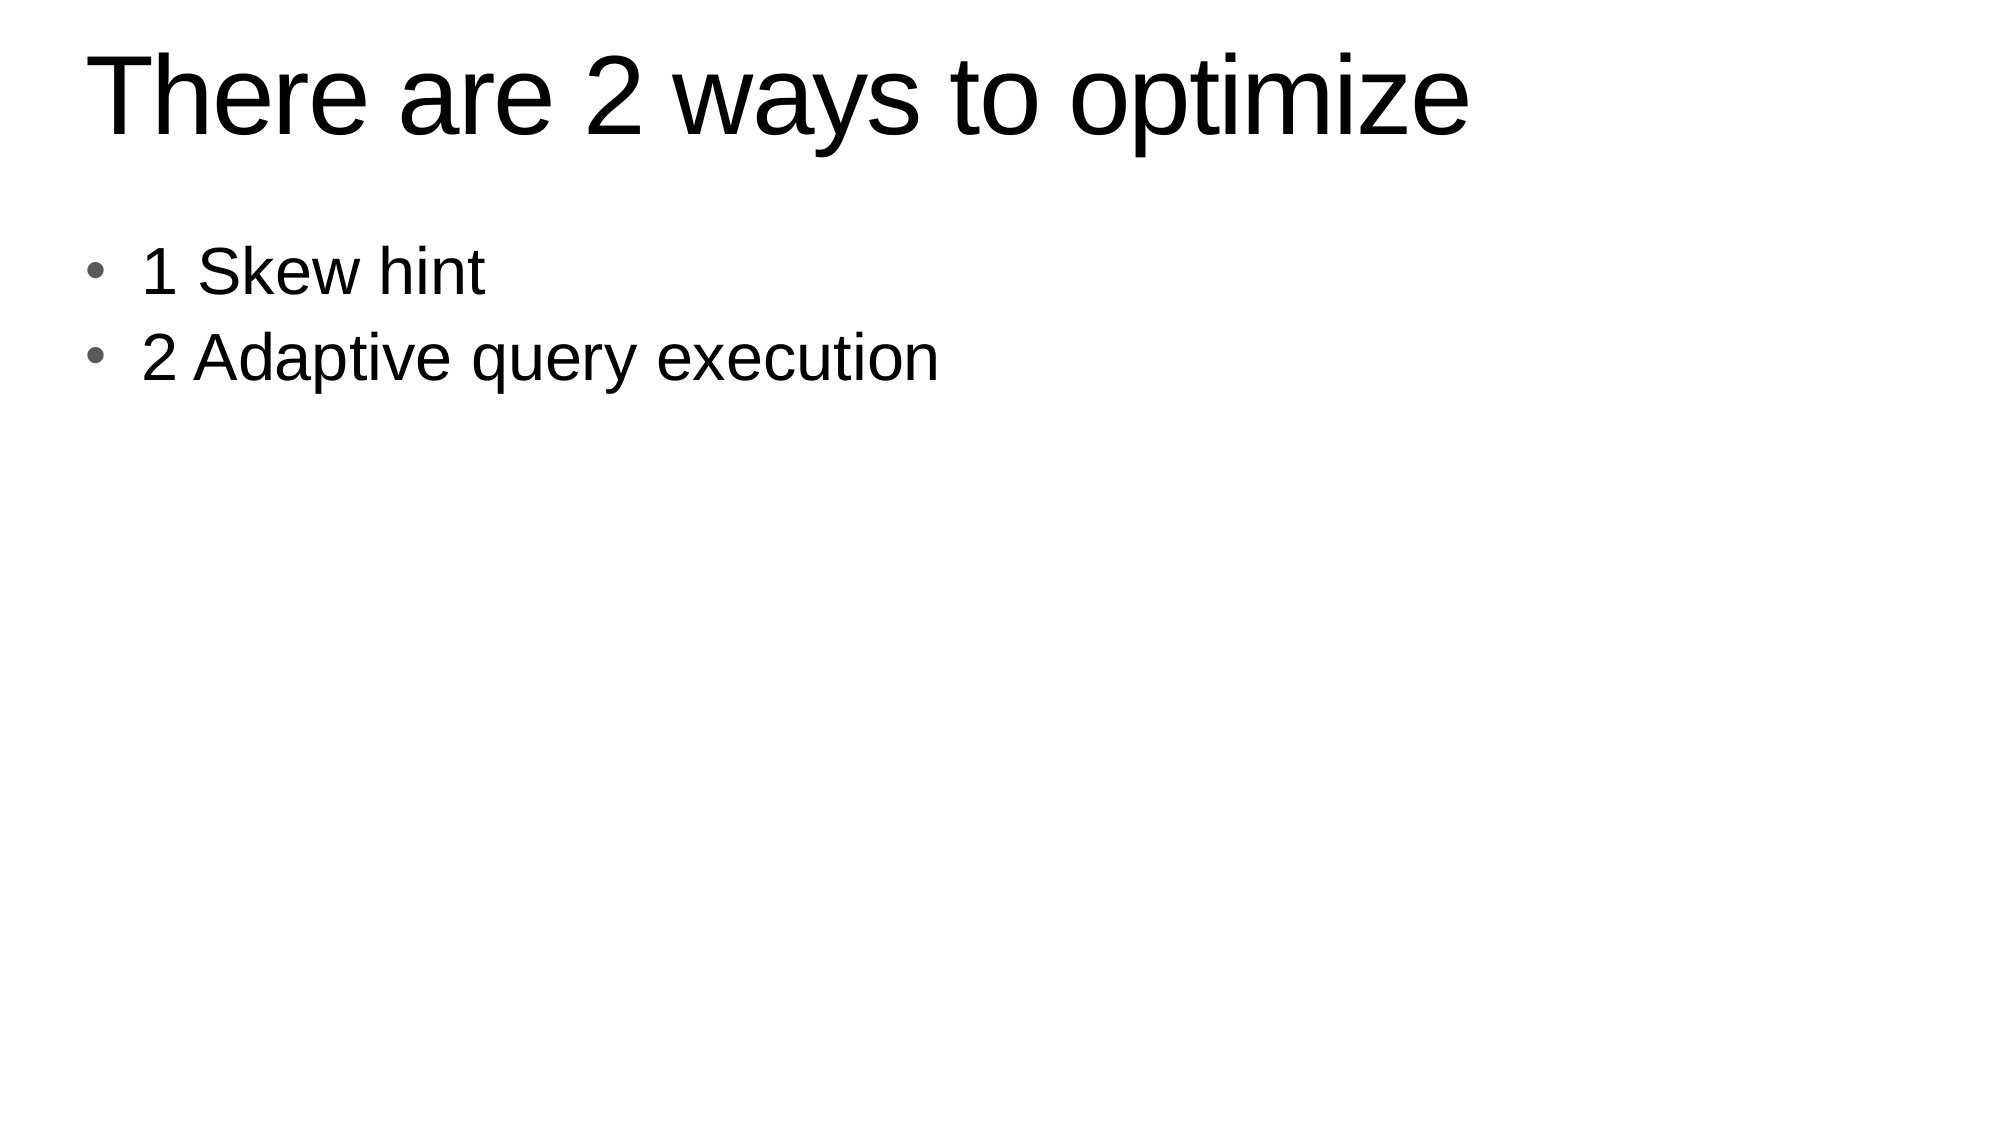

# There are 2 ways to optimize
1 Skew hint
2 Adaptive query execution